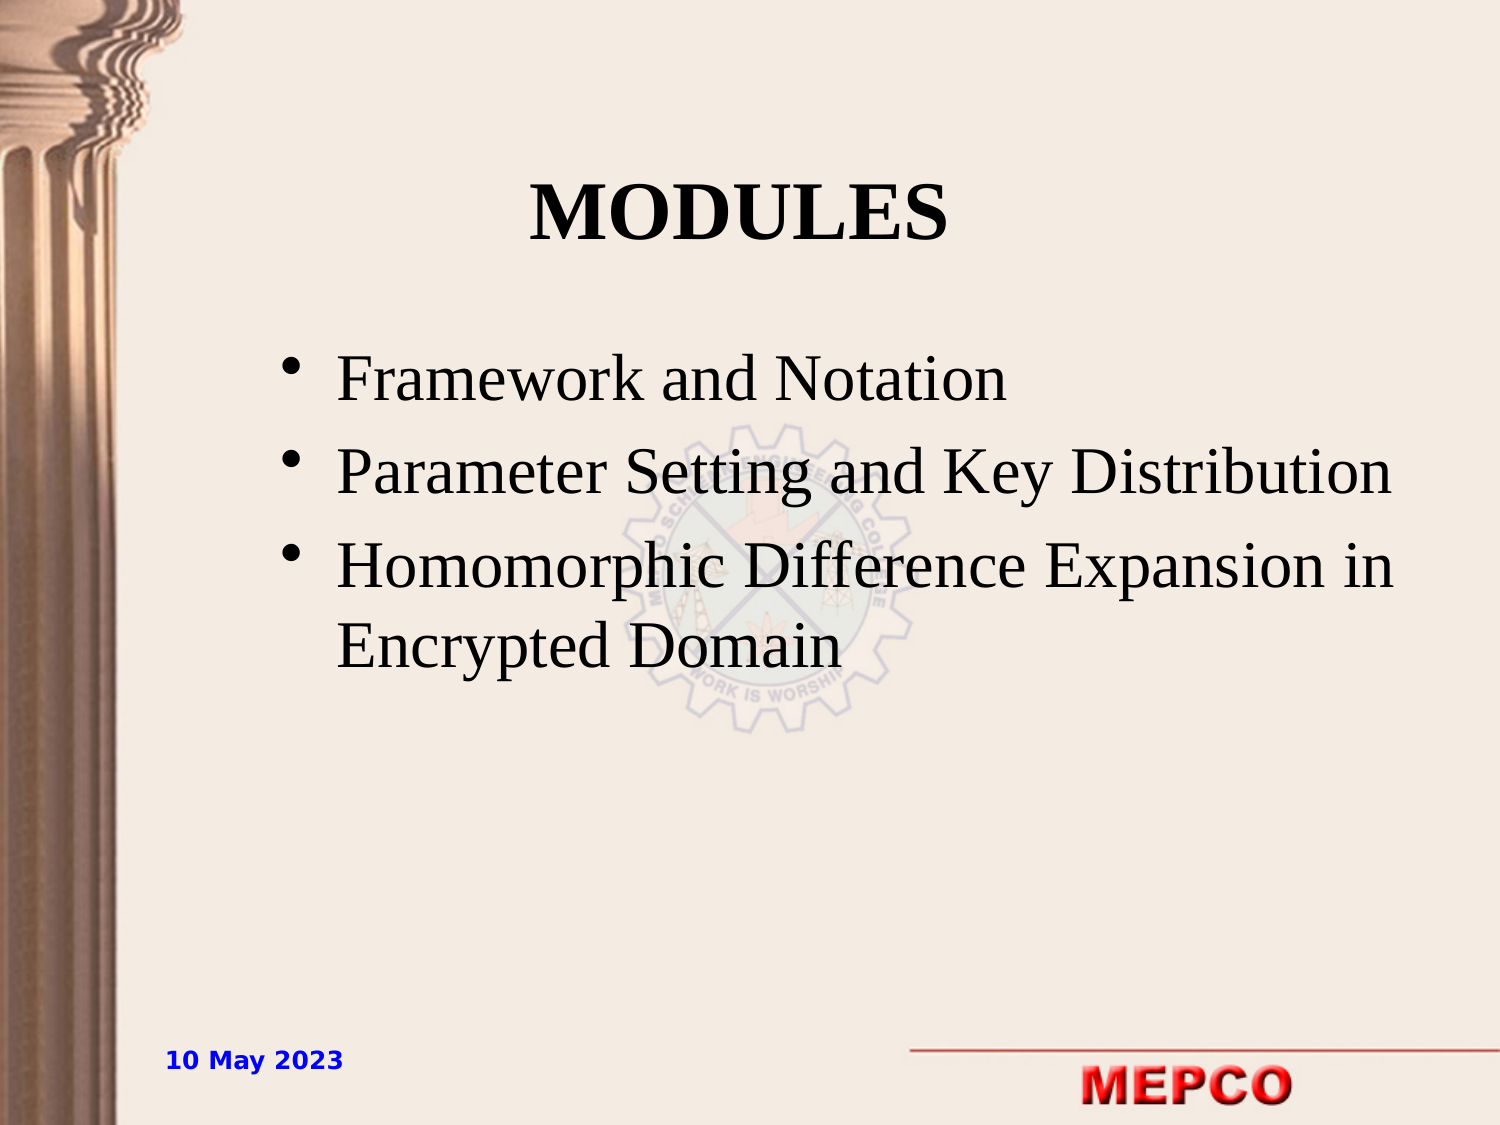

# MODULES
Framework and Notation
Parameter Setting and Key Distribution
Homomorphic Difference Expansion in Encrypted Domain